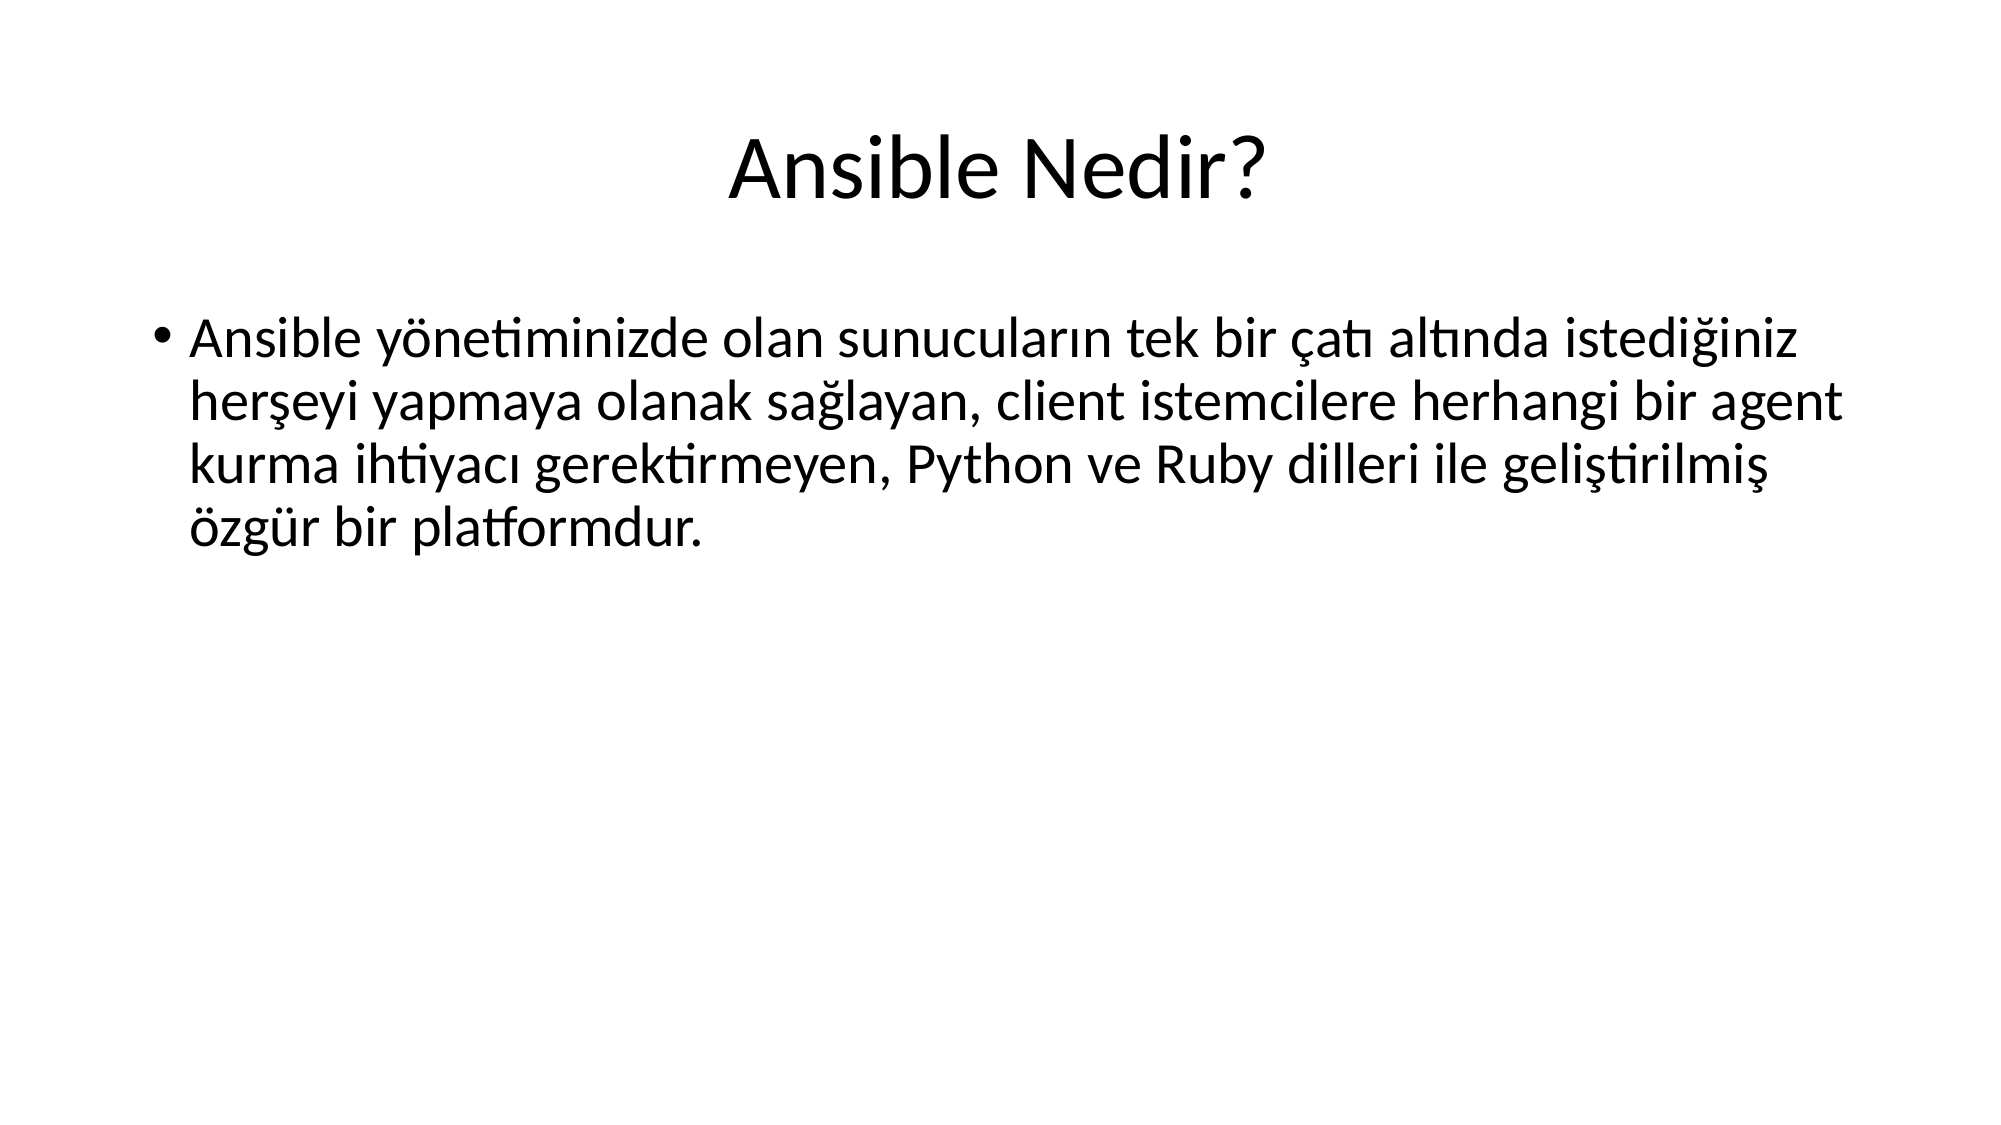

# Ansible Nedir?
Ansible yönetiminizde olan sunucuların tek bir çatı altında istediğiniz herşeyi yapmaya olanak sağlayan, client istemcilere herhangi bir agent kurma ihtiyacı gerektirmeyen, Python ve Ruby dilleri ile geliştirilmiş özgür bir platformdur.